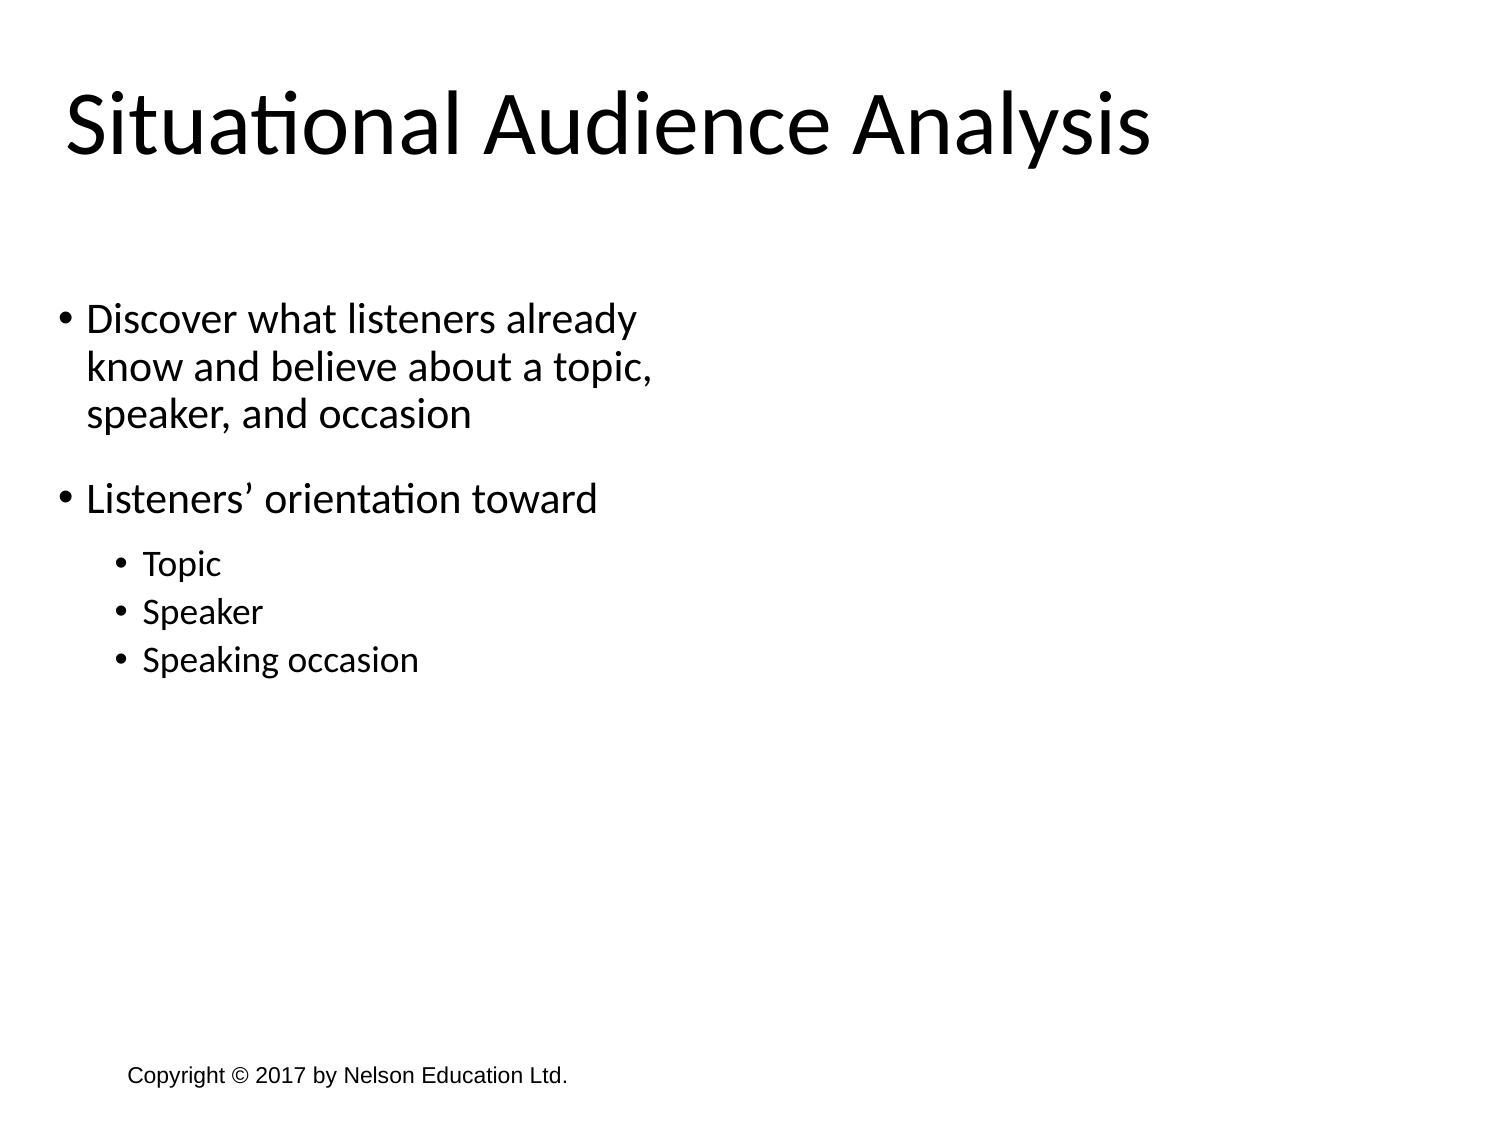

Discover what listeners already know and believe about a topic, speaker, and occasion
Listeners’ orientation toward
Topic
Speaker
Speaking occasion
Situational Audience Analysis